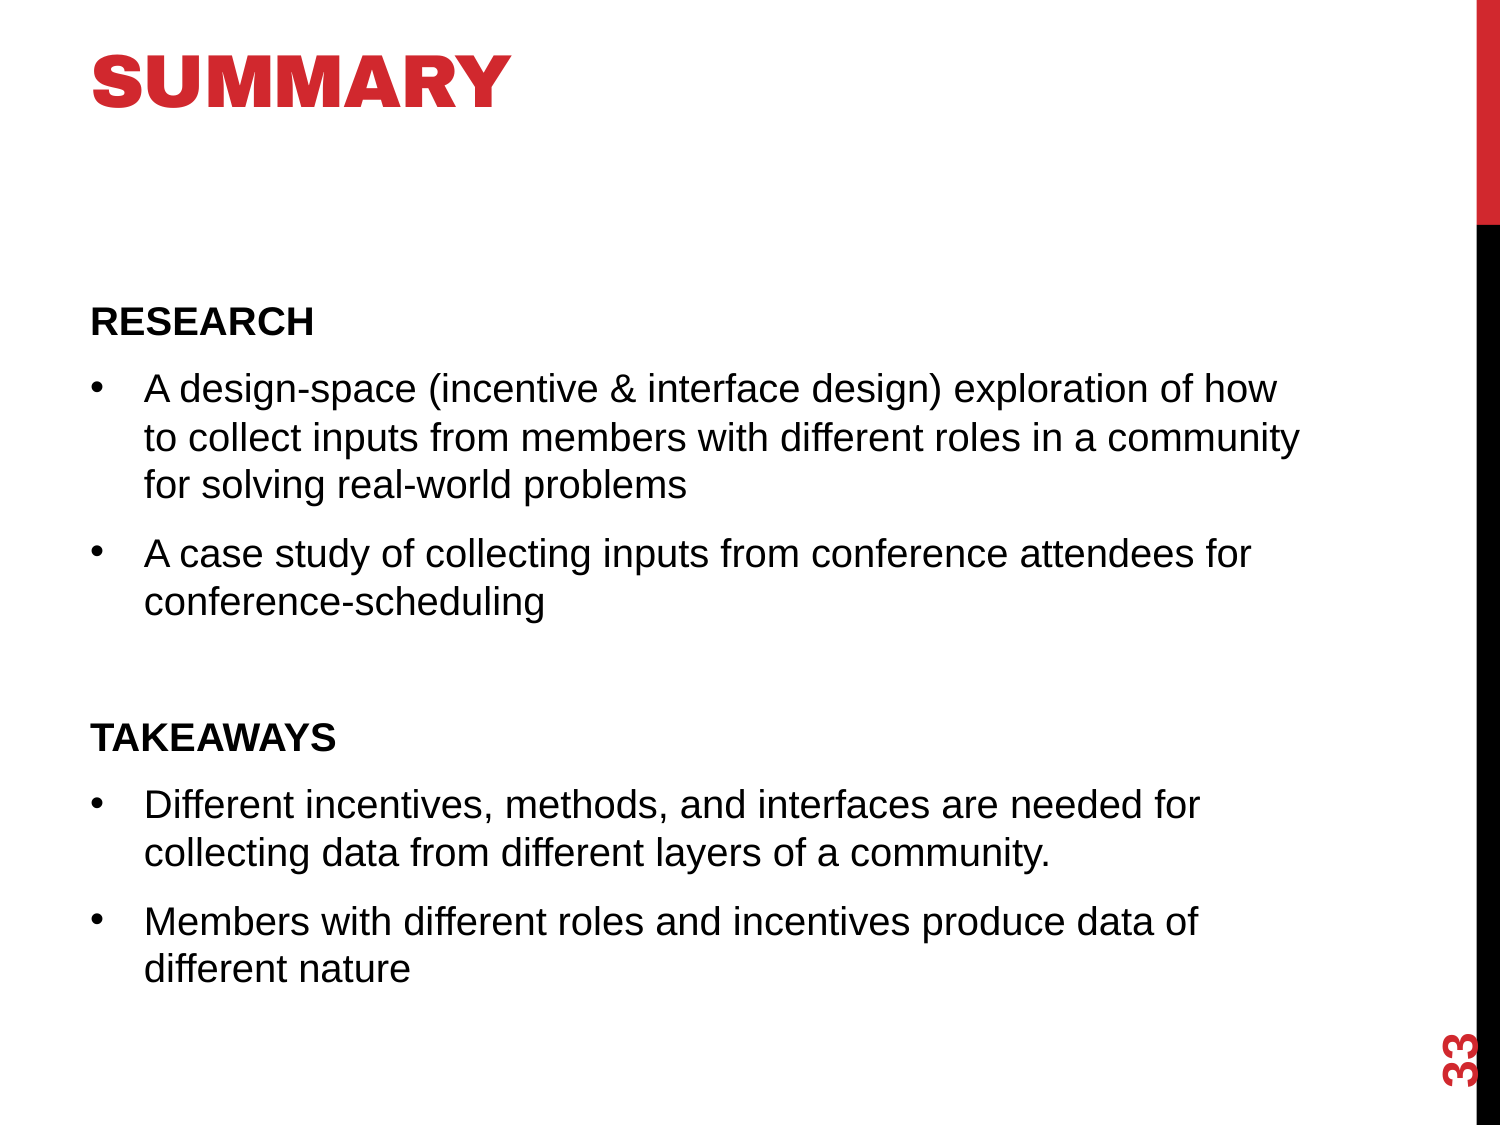

# Summary
RESEARCH
A design-space (incentive & interface design) exploration of how to collect inputs from members with different roles in a community for solving real-world problems
A case study of collecting inputs from conference attendees for conference-scheduling

TAKEAWAYS
Different incentives, methods, and interfaces are needed for collecting data from different layers of a community.
Members with different roles and incentives produce data of different nature

33